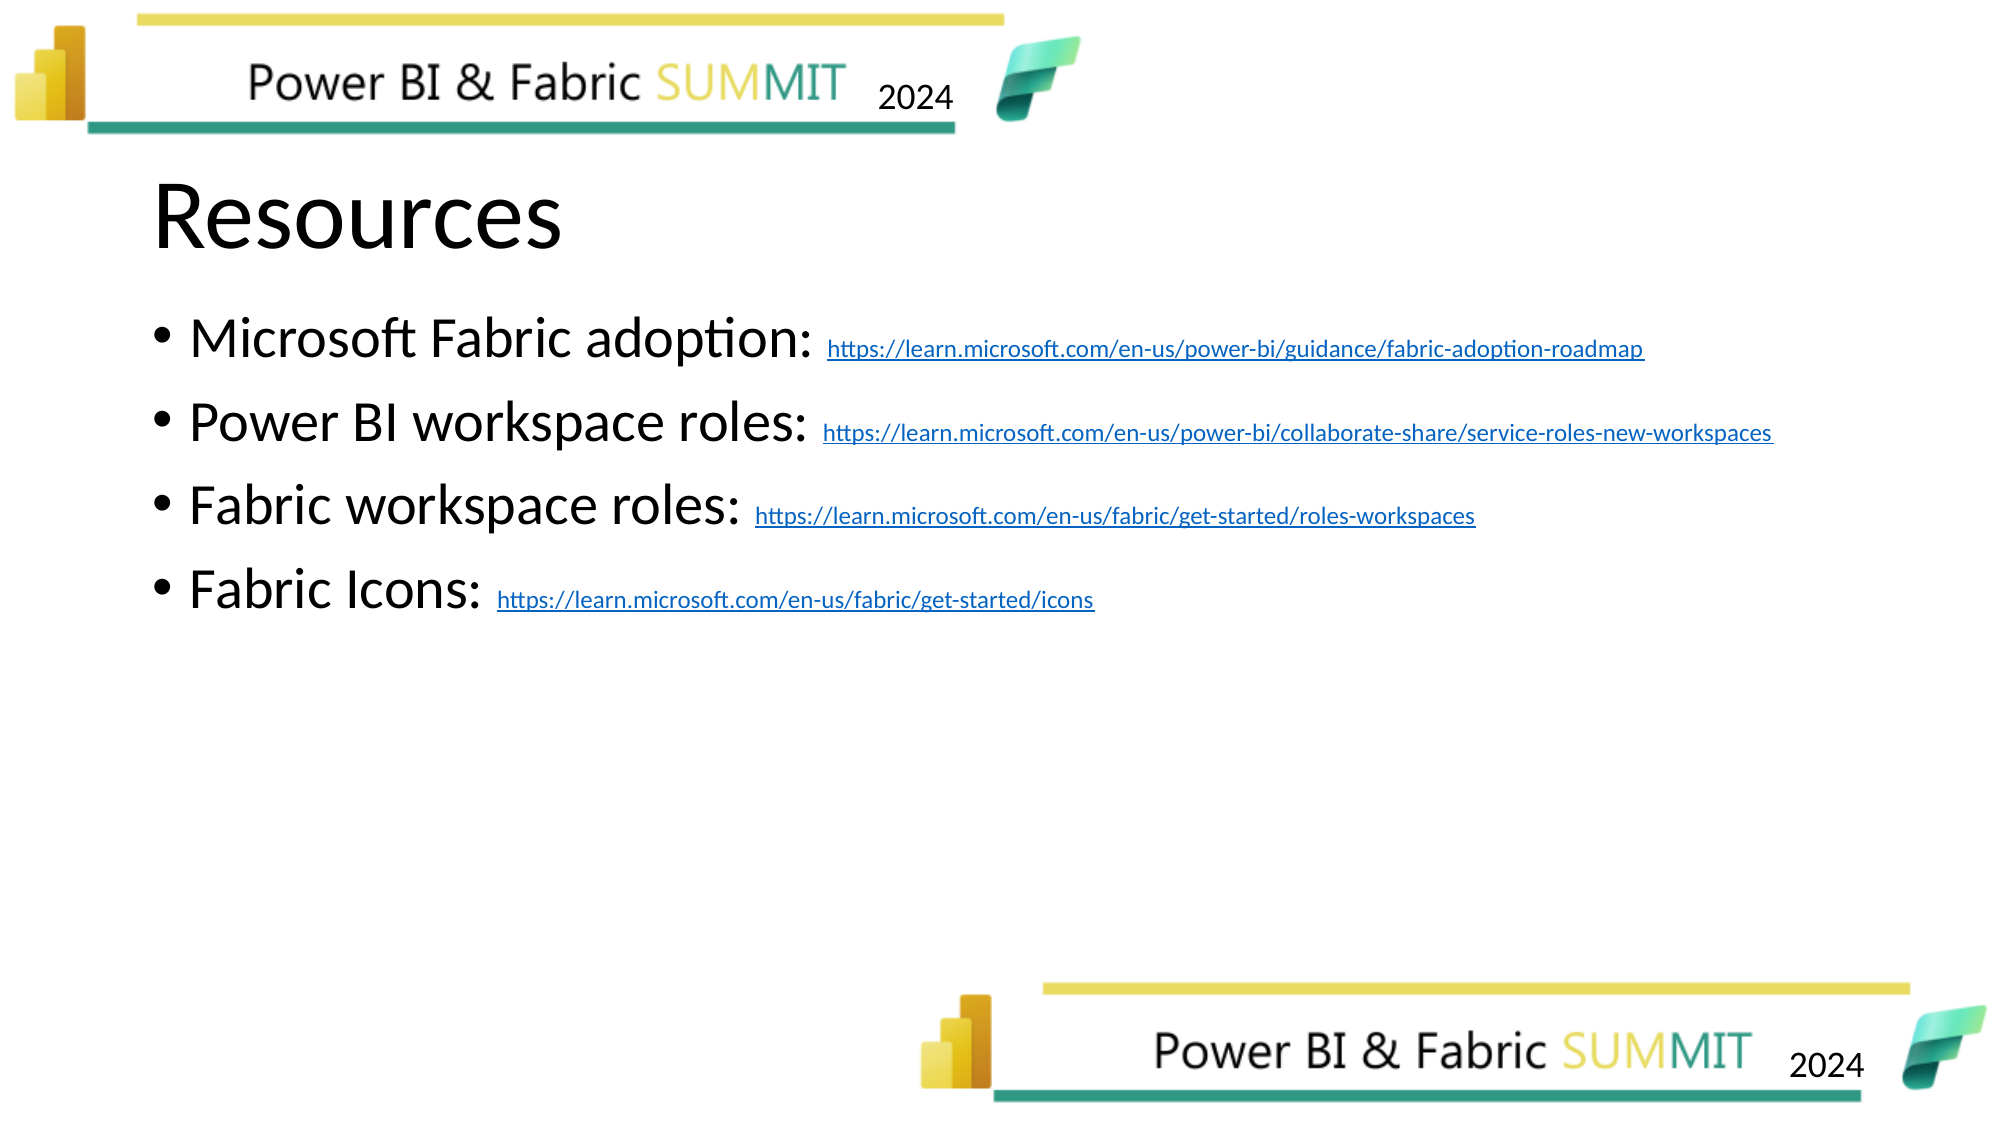

# Resources
Microsoft Fabric adoption: https://learn.microsoft.com/en-us/power-bi/guidance/fabric-adoption-roadmap
Power BI workspace roles: https://learn.microsoft.com/en-us/power-bi/collaborate-share/service-roles-new-workspaces
Fabric workspace roles: https://learn.microsoft.com/en-us/fabric/get-started/roles-workspaces
Fabric Icons: https://learn.microsoft.com/en-us/fabric/get-started/icons